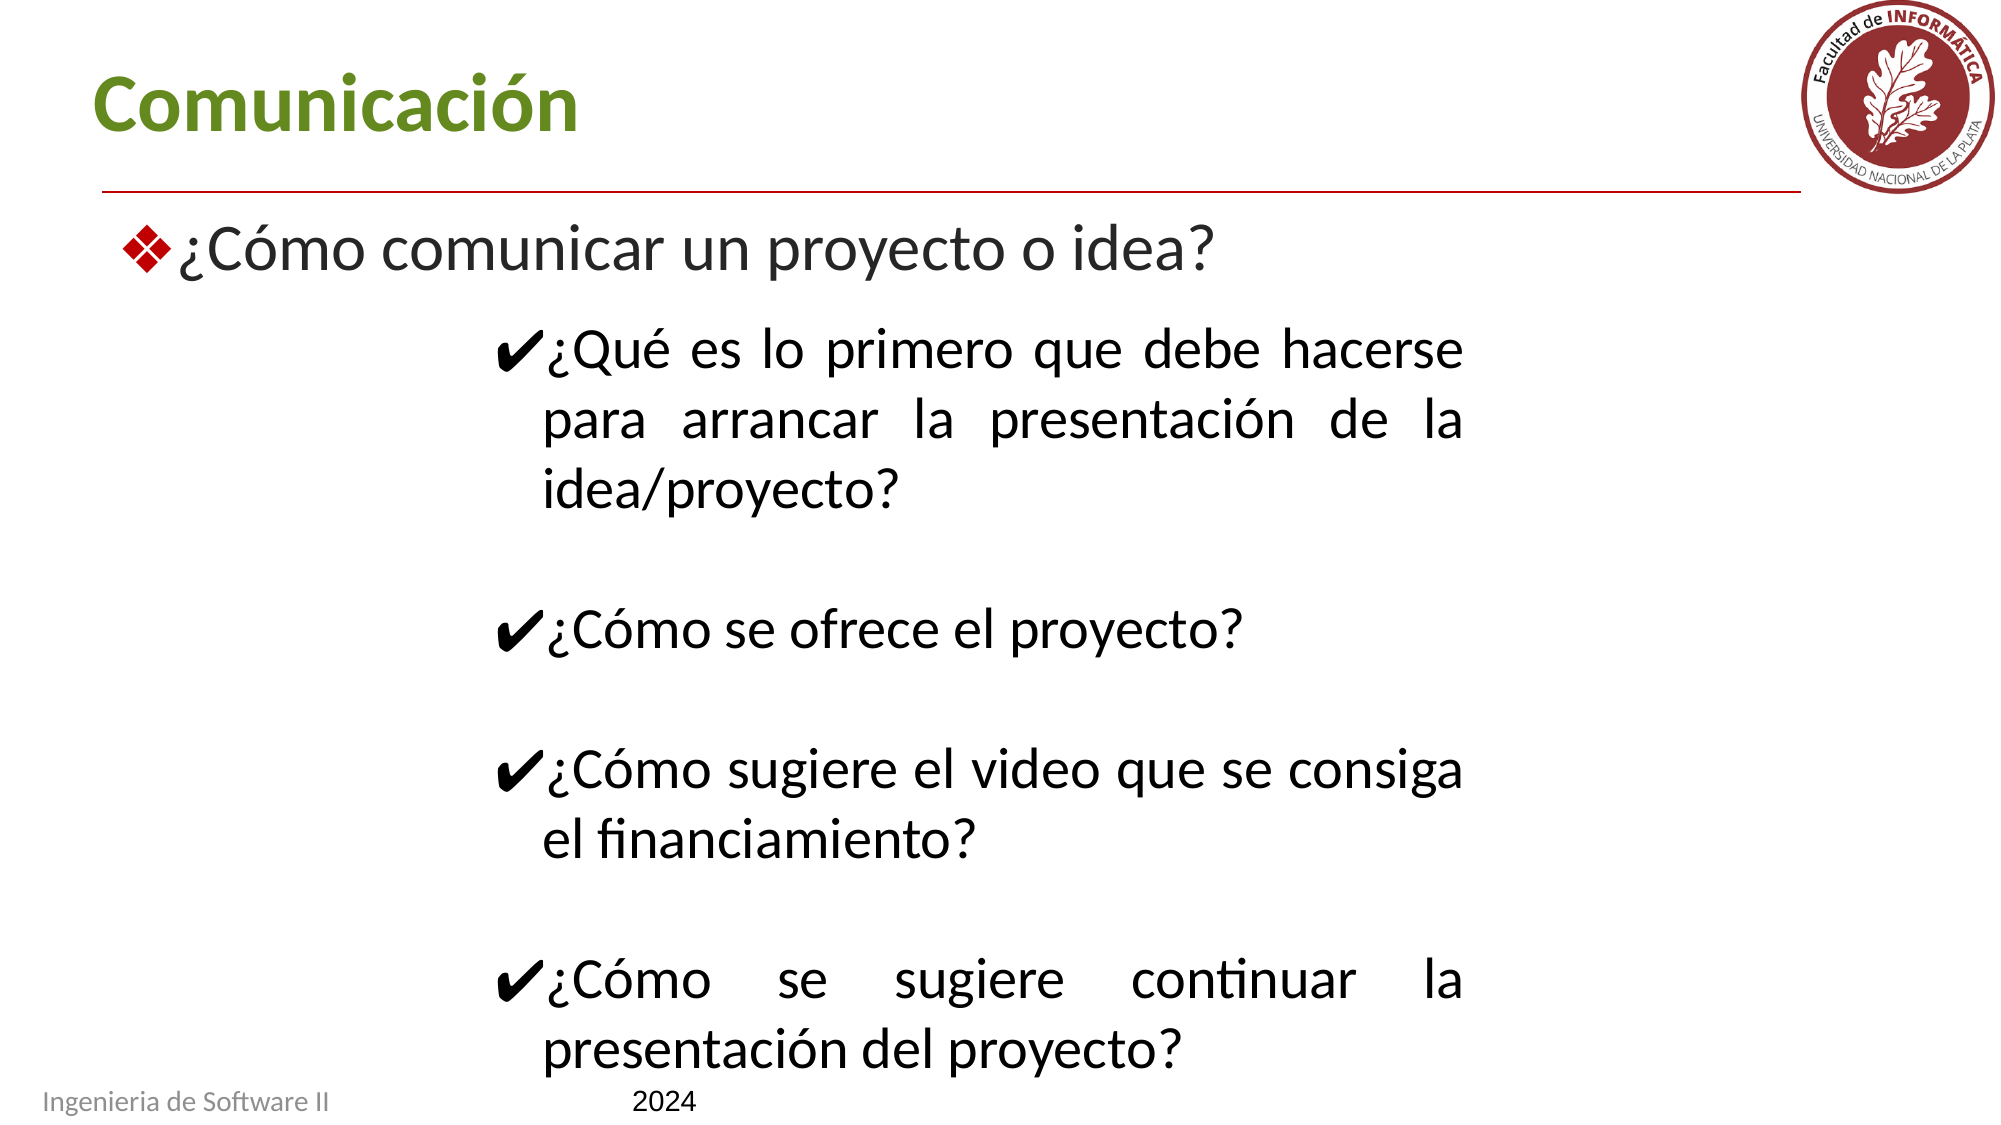

# Comunicación
¿Cómo comunicar un proyecto o idea?
¿Qué es lo primero que debe hacerse para arrancar la presentación de la idea/proyecto?

¿Cómo se ofrece el proyecto?

¿Cómo sugiere el video que se consiga el financiamiento?

¿Cómo se sugiere continuar la presentación del proyecto?